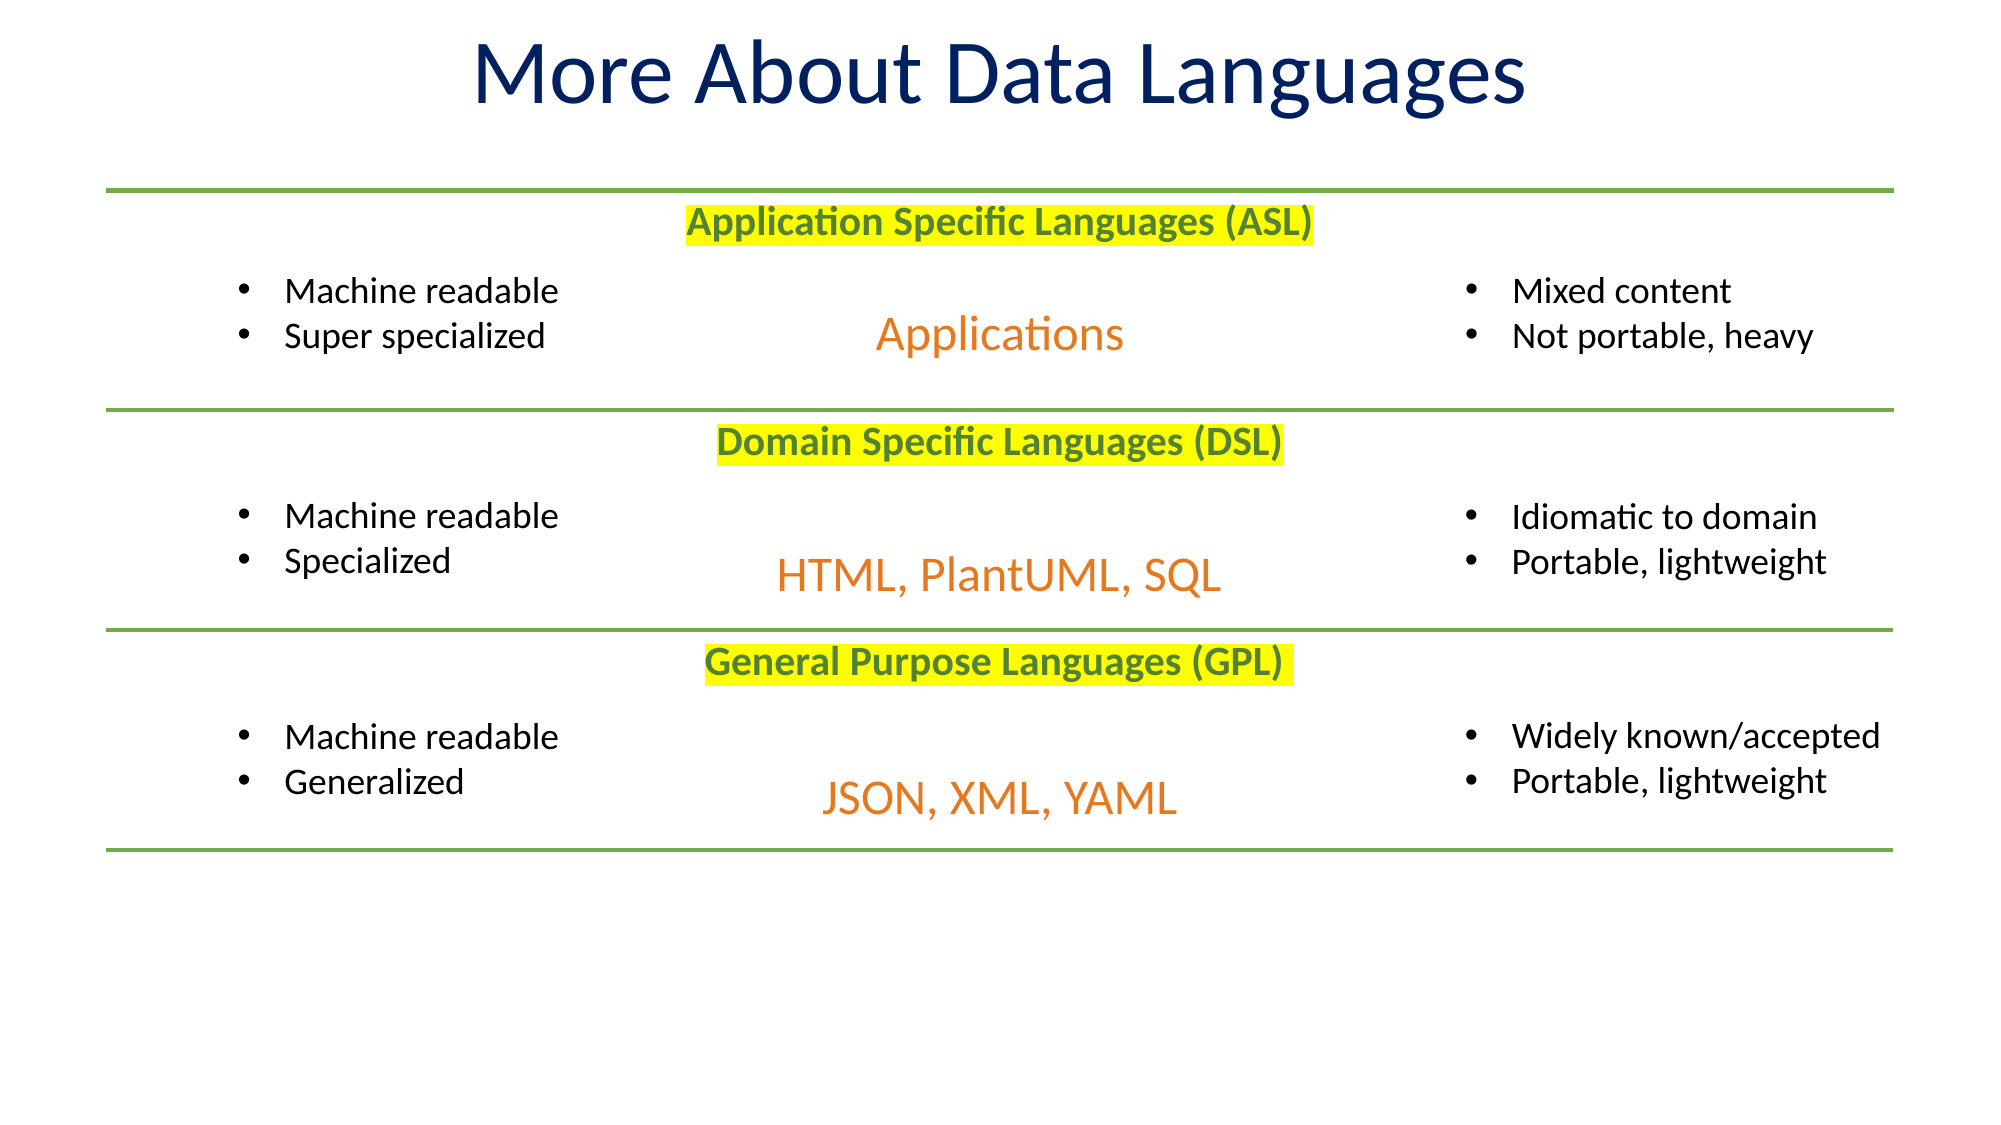

# More About Data Languages
Application Specific Languages (ASL)
Machine readable
Super specialized
Mixed content
Not portable, heavy
Applications
Domain Specific Languages (DSL)
Machine readable
Specialized
Idiomatic to domain
Portable, lightweight
HTML, PlantUML, SQL
General Purpose Languages (GPL)
Widely known/accepted
Portable, lightweight
Machine readable
Generalized
JSON, XML, YAML